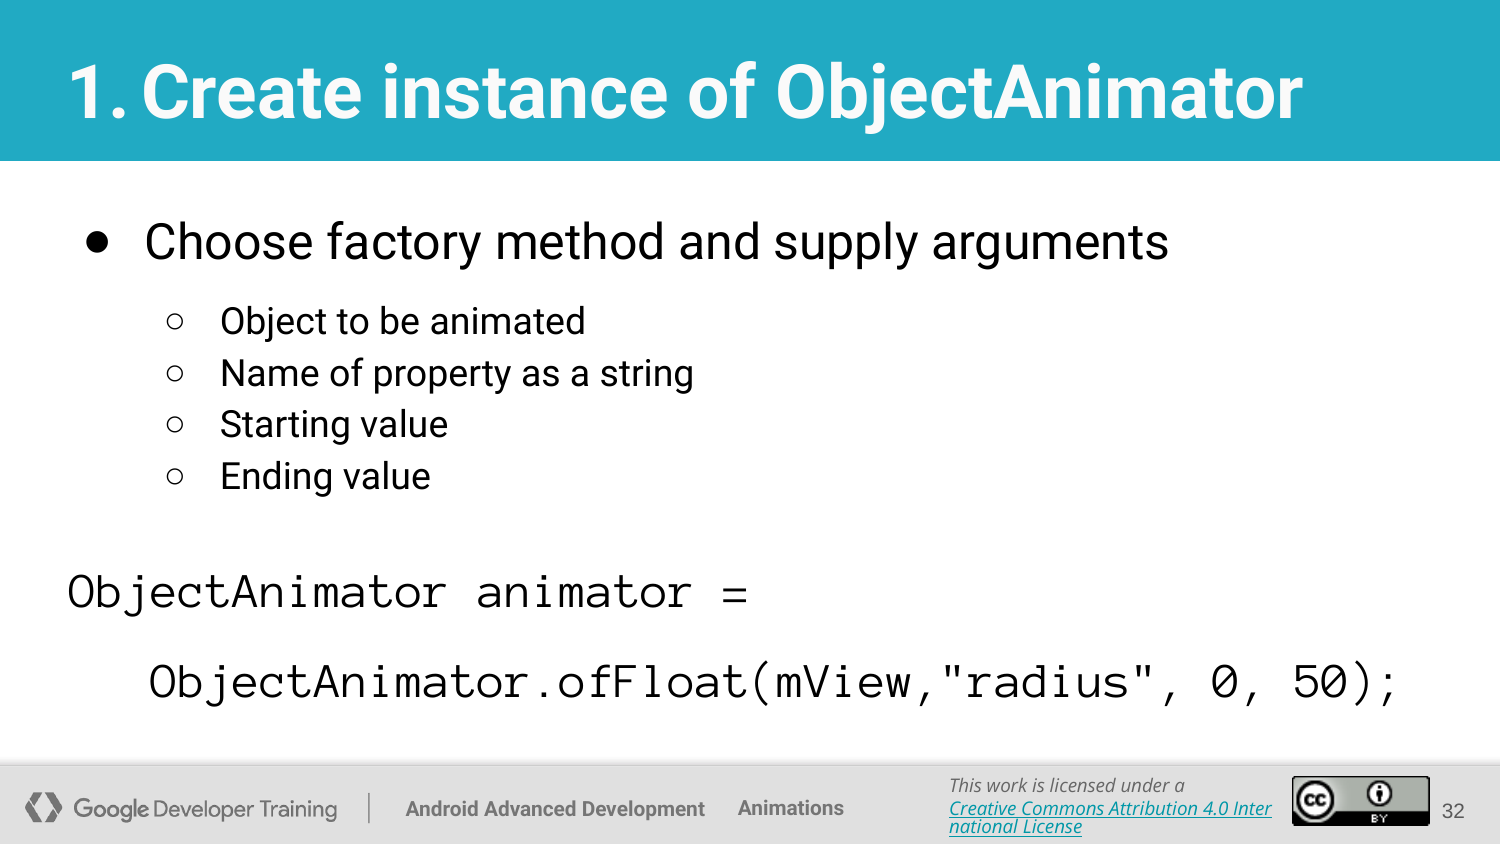

# Create instance of ObjectAnimator
Choose factory method and supply arguments
Object to be animated
Name of property as a string
Starting value
Ending value
ObjectAnimator animator =
   ObjectAnimator.ofFloat(mView,"radius", 0, 50);
32